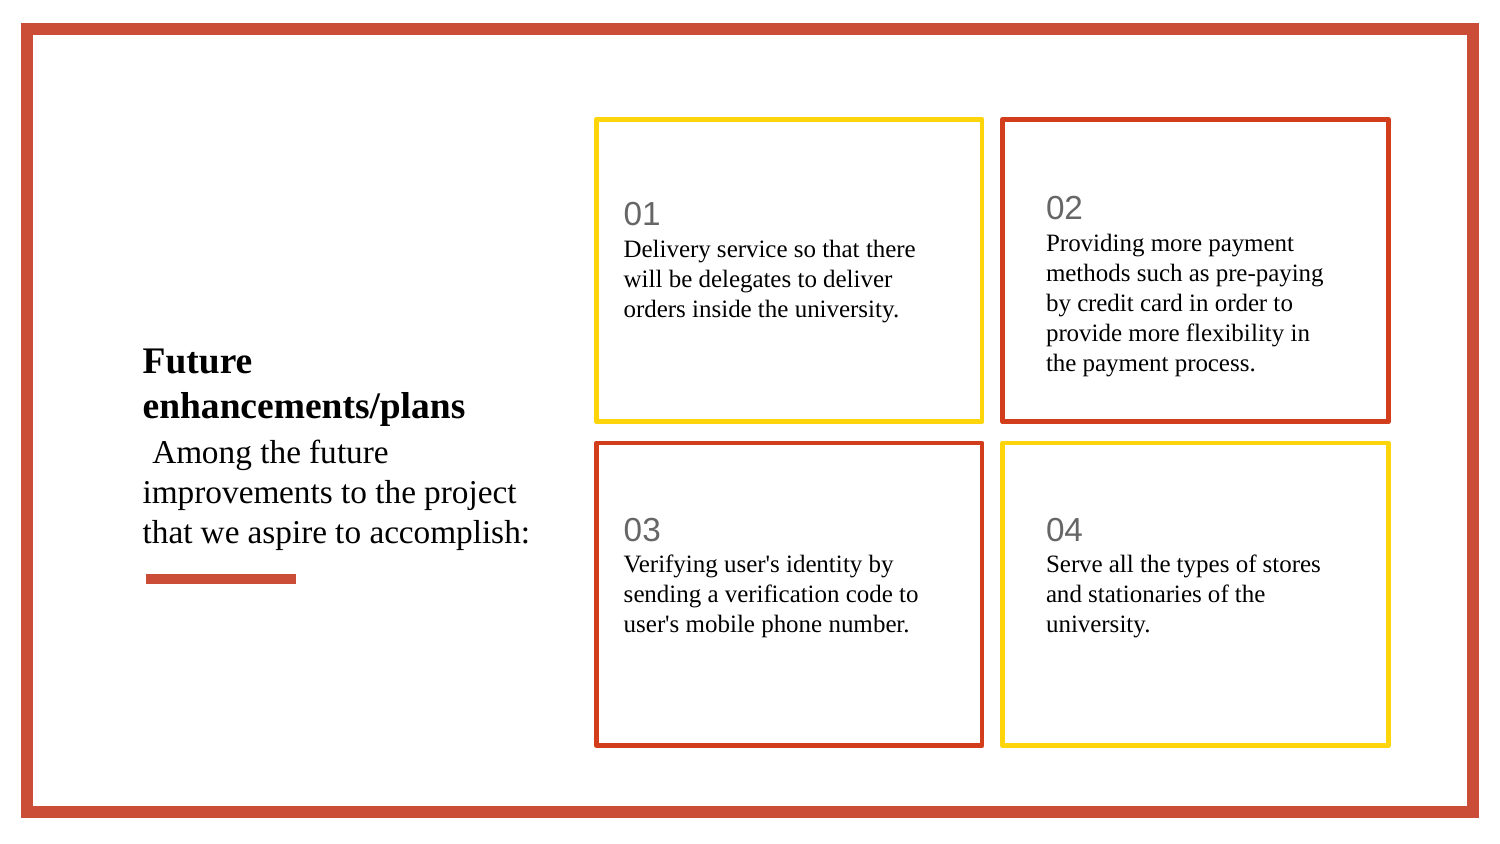

02
Providing more payment methods such as pre-paying by credit card in order to provide more flexibility in the payment process.

01
Delivery service so that there will be delegates to deliver orders inside the university.

Future enhancements/plans
 Among the future improvements to the project that we aspire to accomplish:

03
Verifying user's identity by sending a verification code to user's mobile phone number.

04
Serve all the types of stores and stationaries of the university.